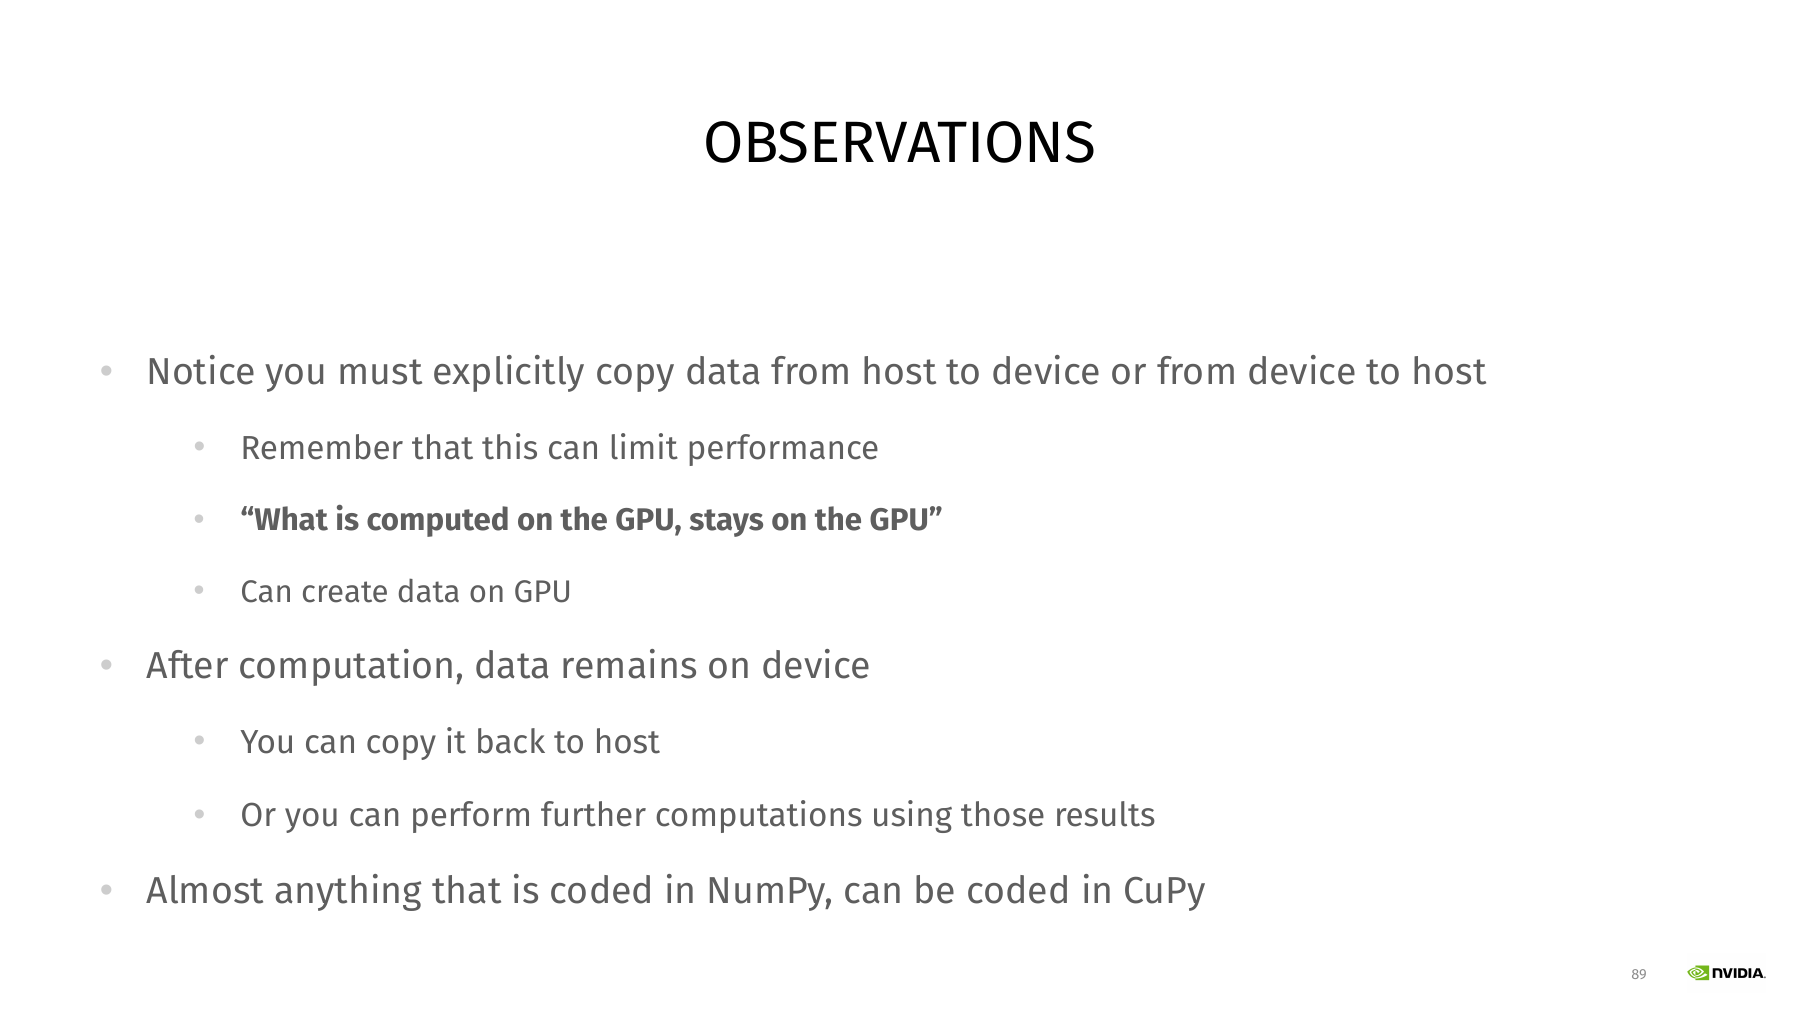

# Observations

Notice you must explicitly copy data from host to device or from device to host
Remember that this can limit performance
“What is computed on the GPU, stays on the GPU”
Can create data on GPU
After computation, data remains on device
You can copy it back to host
Or you can perform further computations using those results
Almost anything that is coded in NumPy, can be coded in CuPy